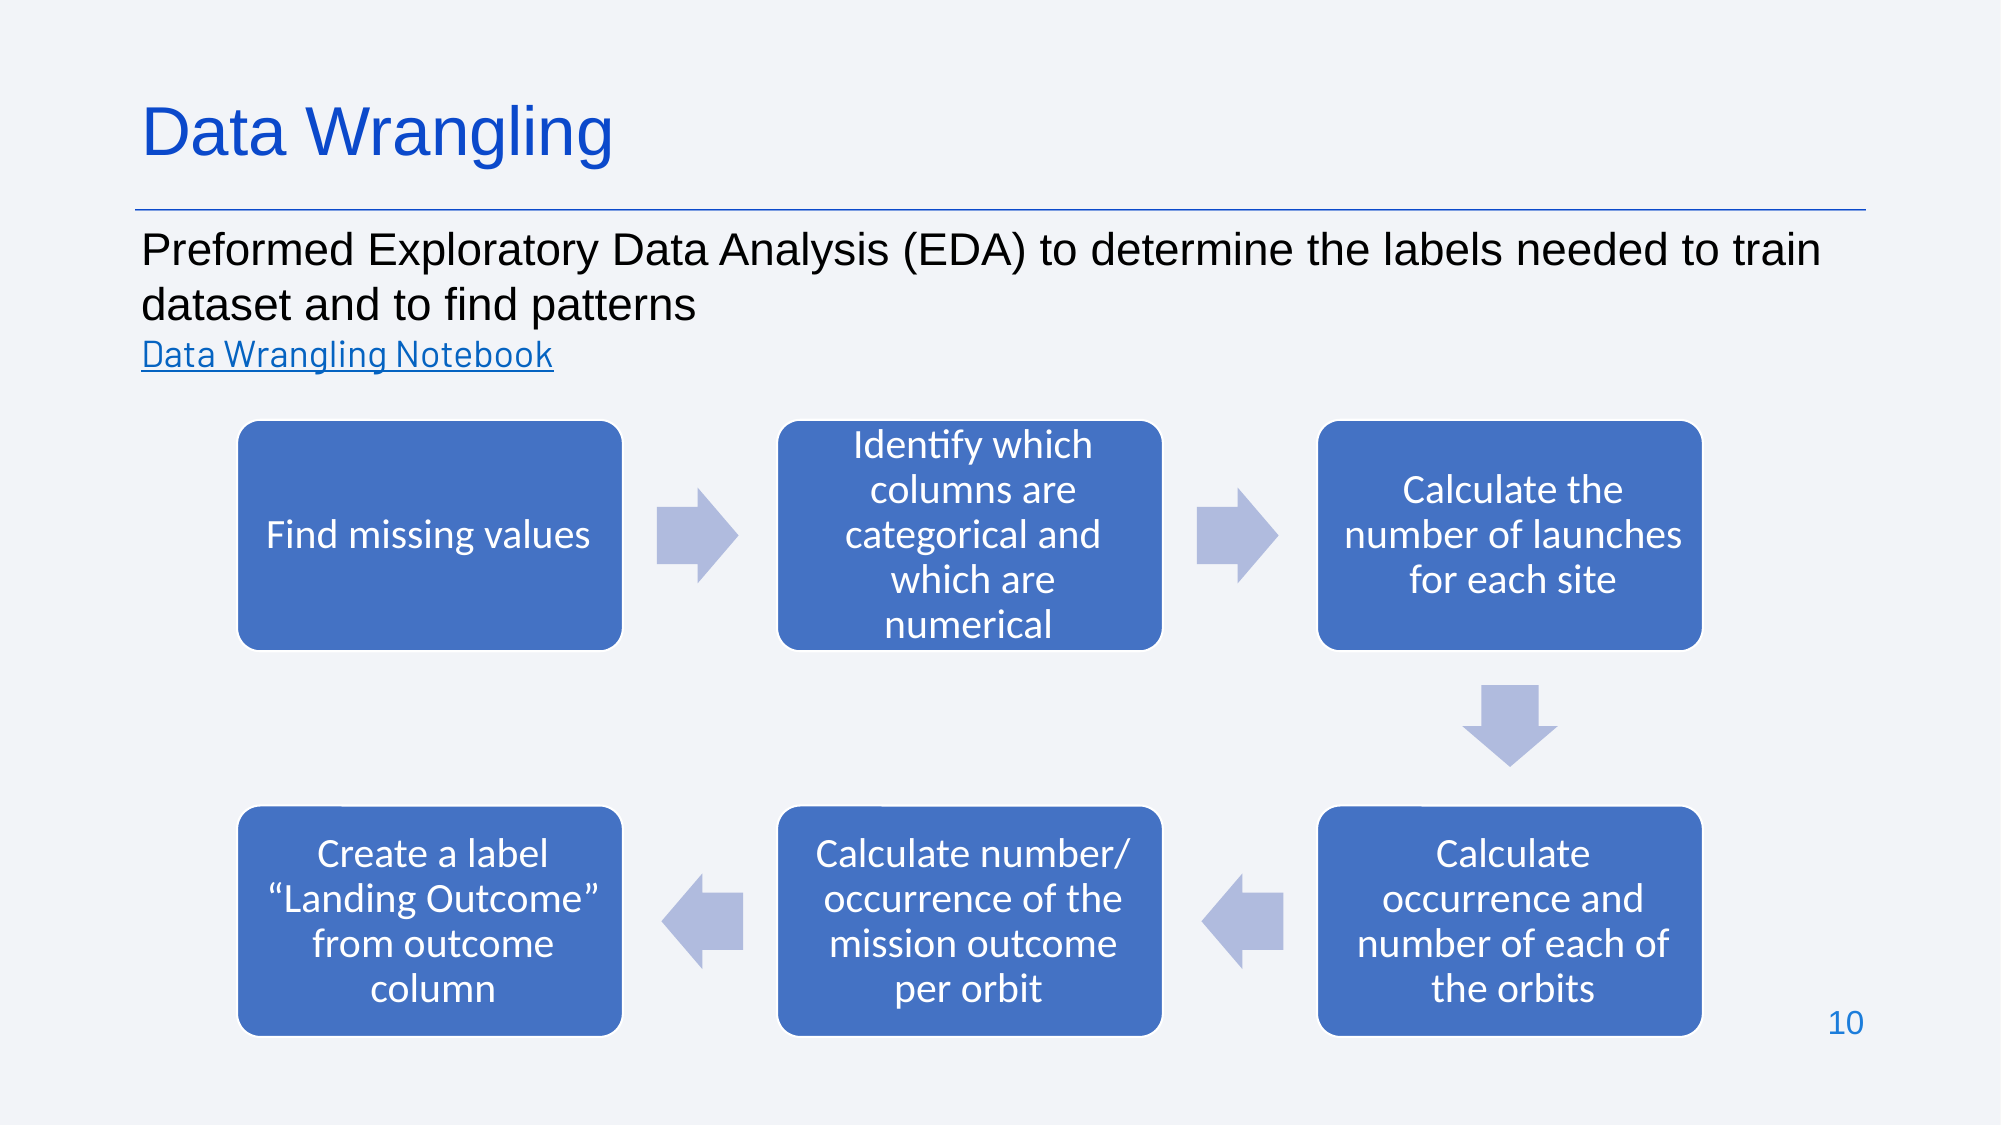

Data Wrangling
Preformed Exploratory Data Analysis (EDA) to determine the labels needed to train dataset and to find patterns
Data Wrangling Notebook

Find missing values

Identify which columns are categorical and which are numerical

Calculate the number of launches for each site

Calculate occurrence and number of each of the orbits

Calculate number/ occurrence of the mission outcome per orbit

Create a label “Landing Outcome” from outcome column
10